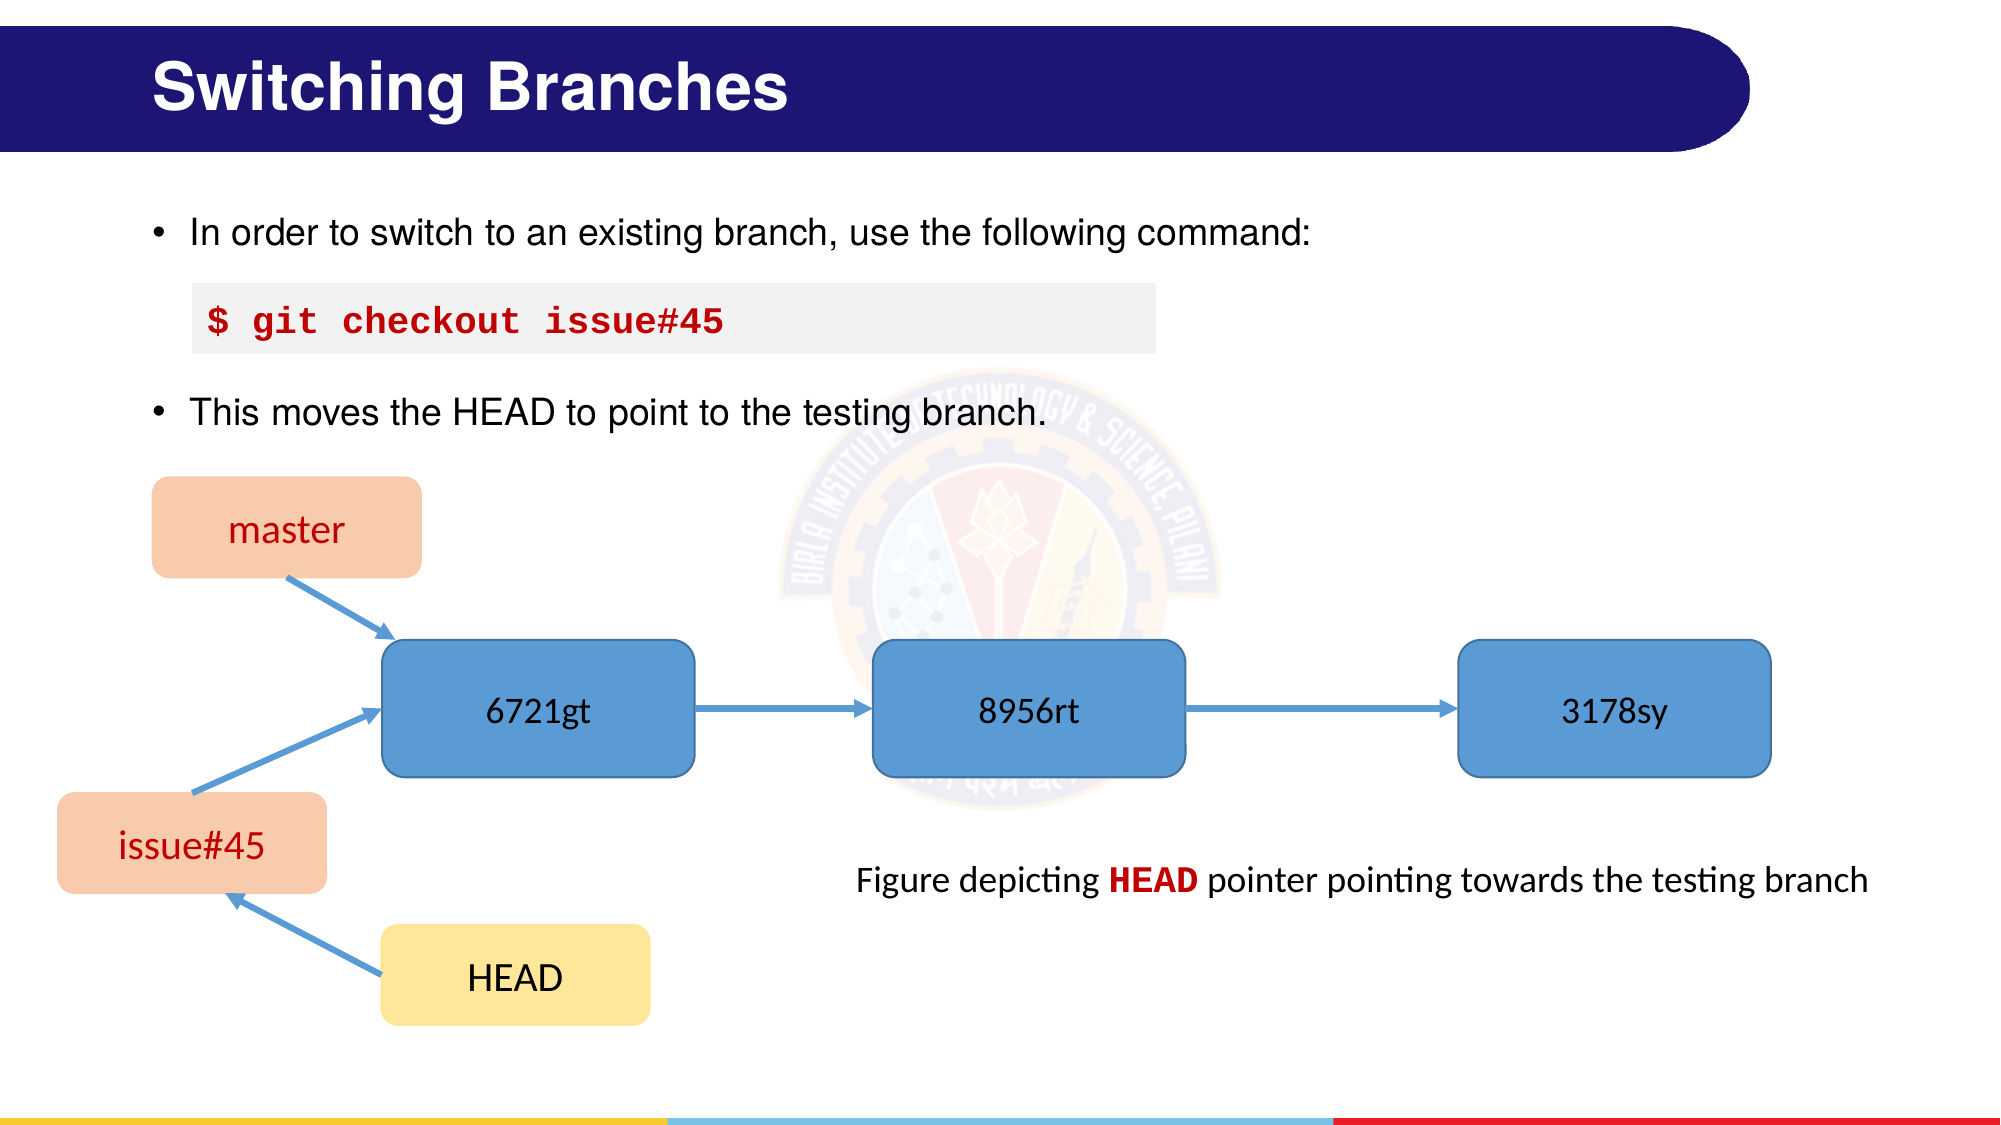

# Switching Branches
In order to switch to an existing branch, use the following command:

This moves the HEAD to point to the testing branch.

$ git checkout issue#45
master
6721gt
8956rt
3178sy
issue#45
Figure depicting HEAD pointer pointing towards the testing branch
HEAD